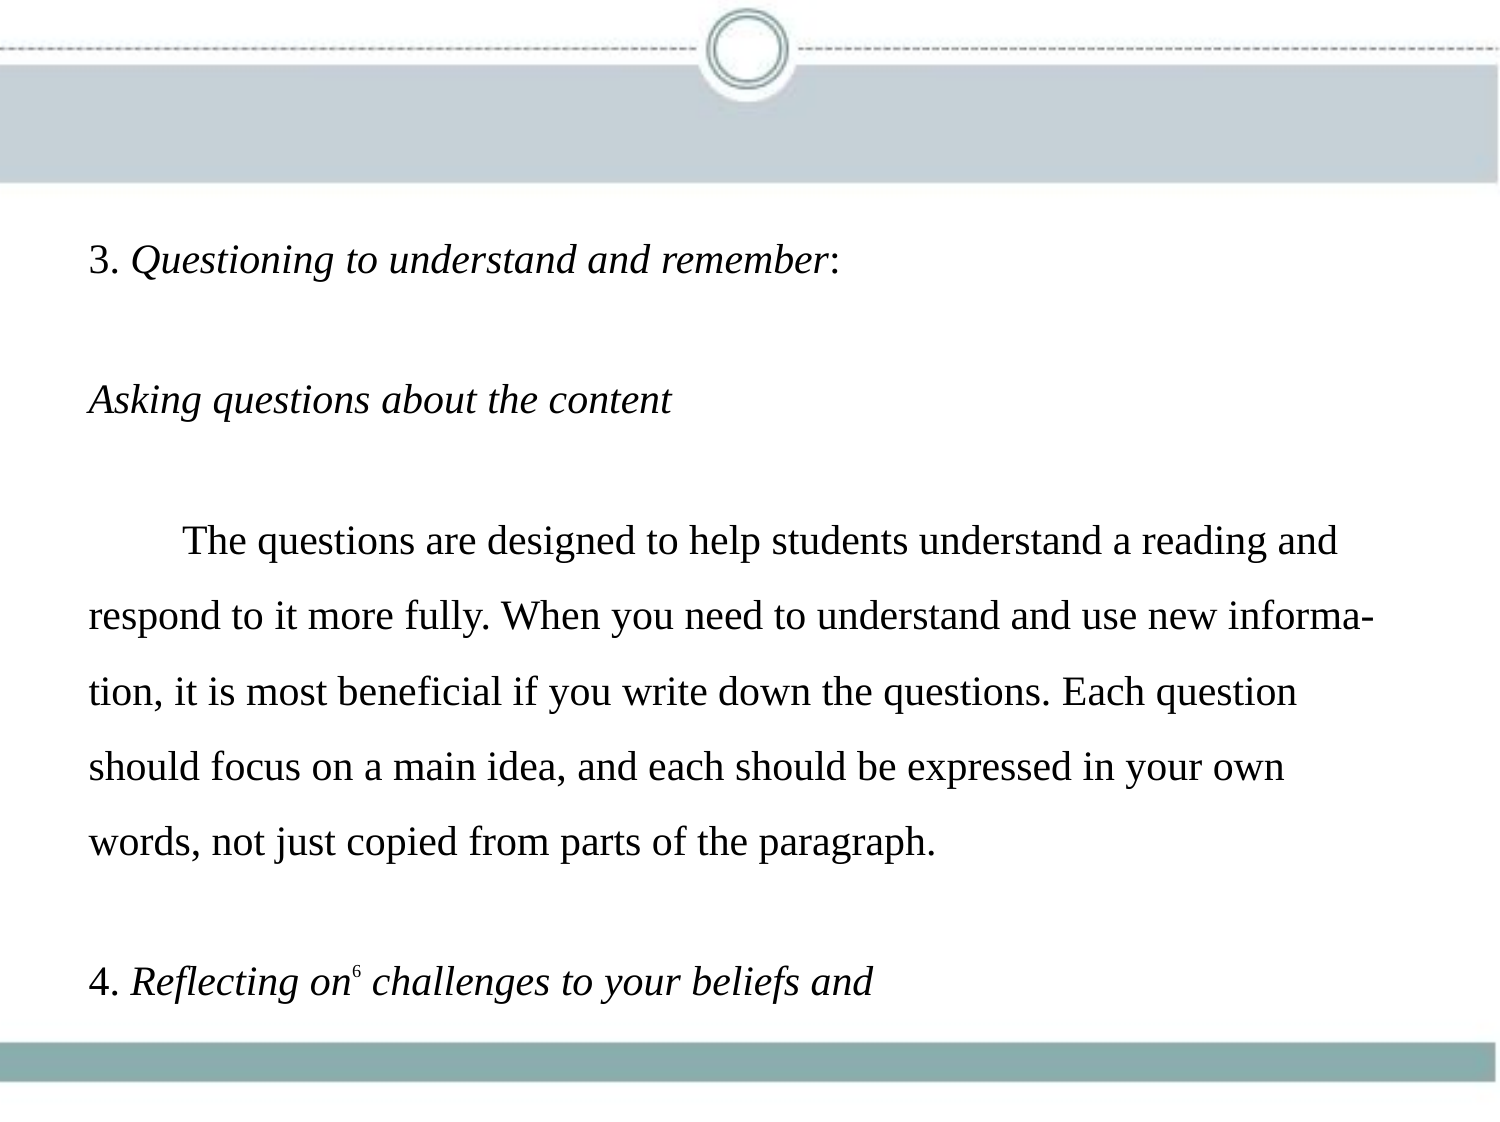

3. Questioning to understand and remember:
Asking questions about the content
　　The questions are designed to help students understand a reading and
respond to it more fully. When you need to understand and use new informa-
tion, it is most beneficial if you write down the questions. Each question
should focus on a main idea, and each should be expressed in your own
words, not just copied from parts of the paragraph.
4. Reflecting on6 challenges to your beliefs and